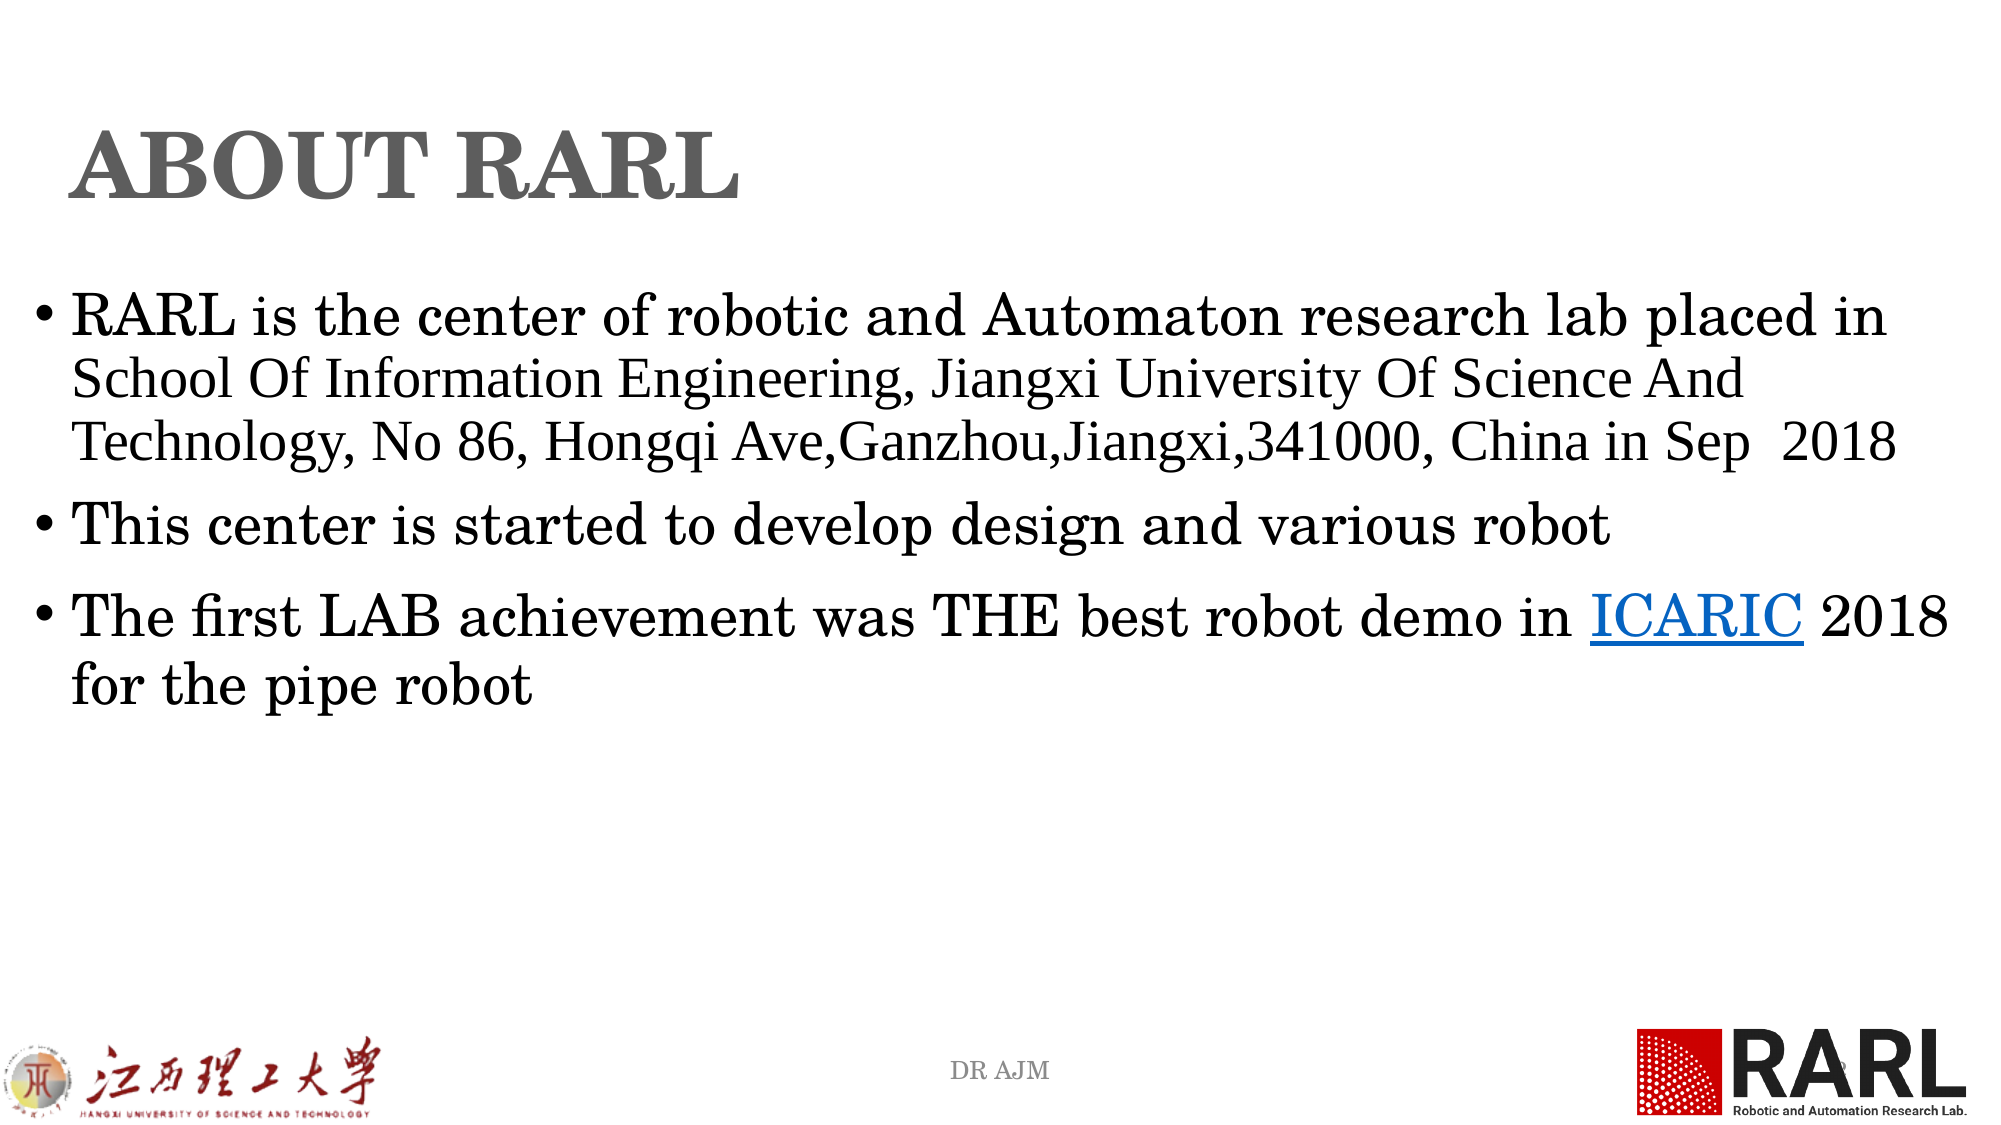

# ABOUT RARL
RARL is the center of robotic and Automaton research lab placed in School Of Information Engineering, Jiangxi University Of Science And Technology, No 86, Hongqi Ave,Ganzhou,Jiangxi,341000, China in Sep  2018
This center is started to develop design and various robot
The first LAB achievement was THE best robot demo in ICARIC 2018 for the pipe robot
DR AJM
2